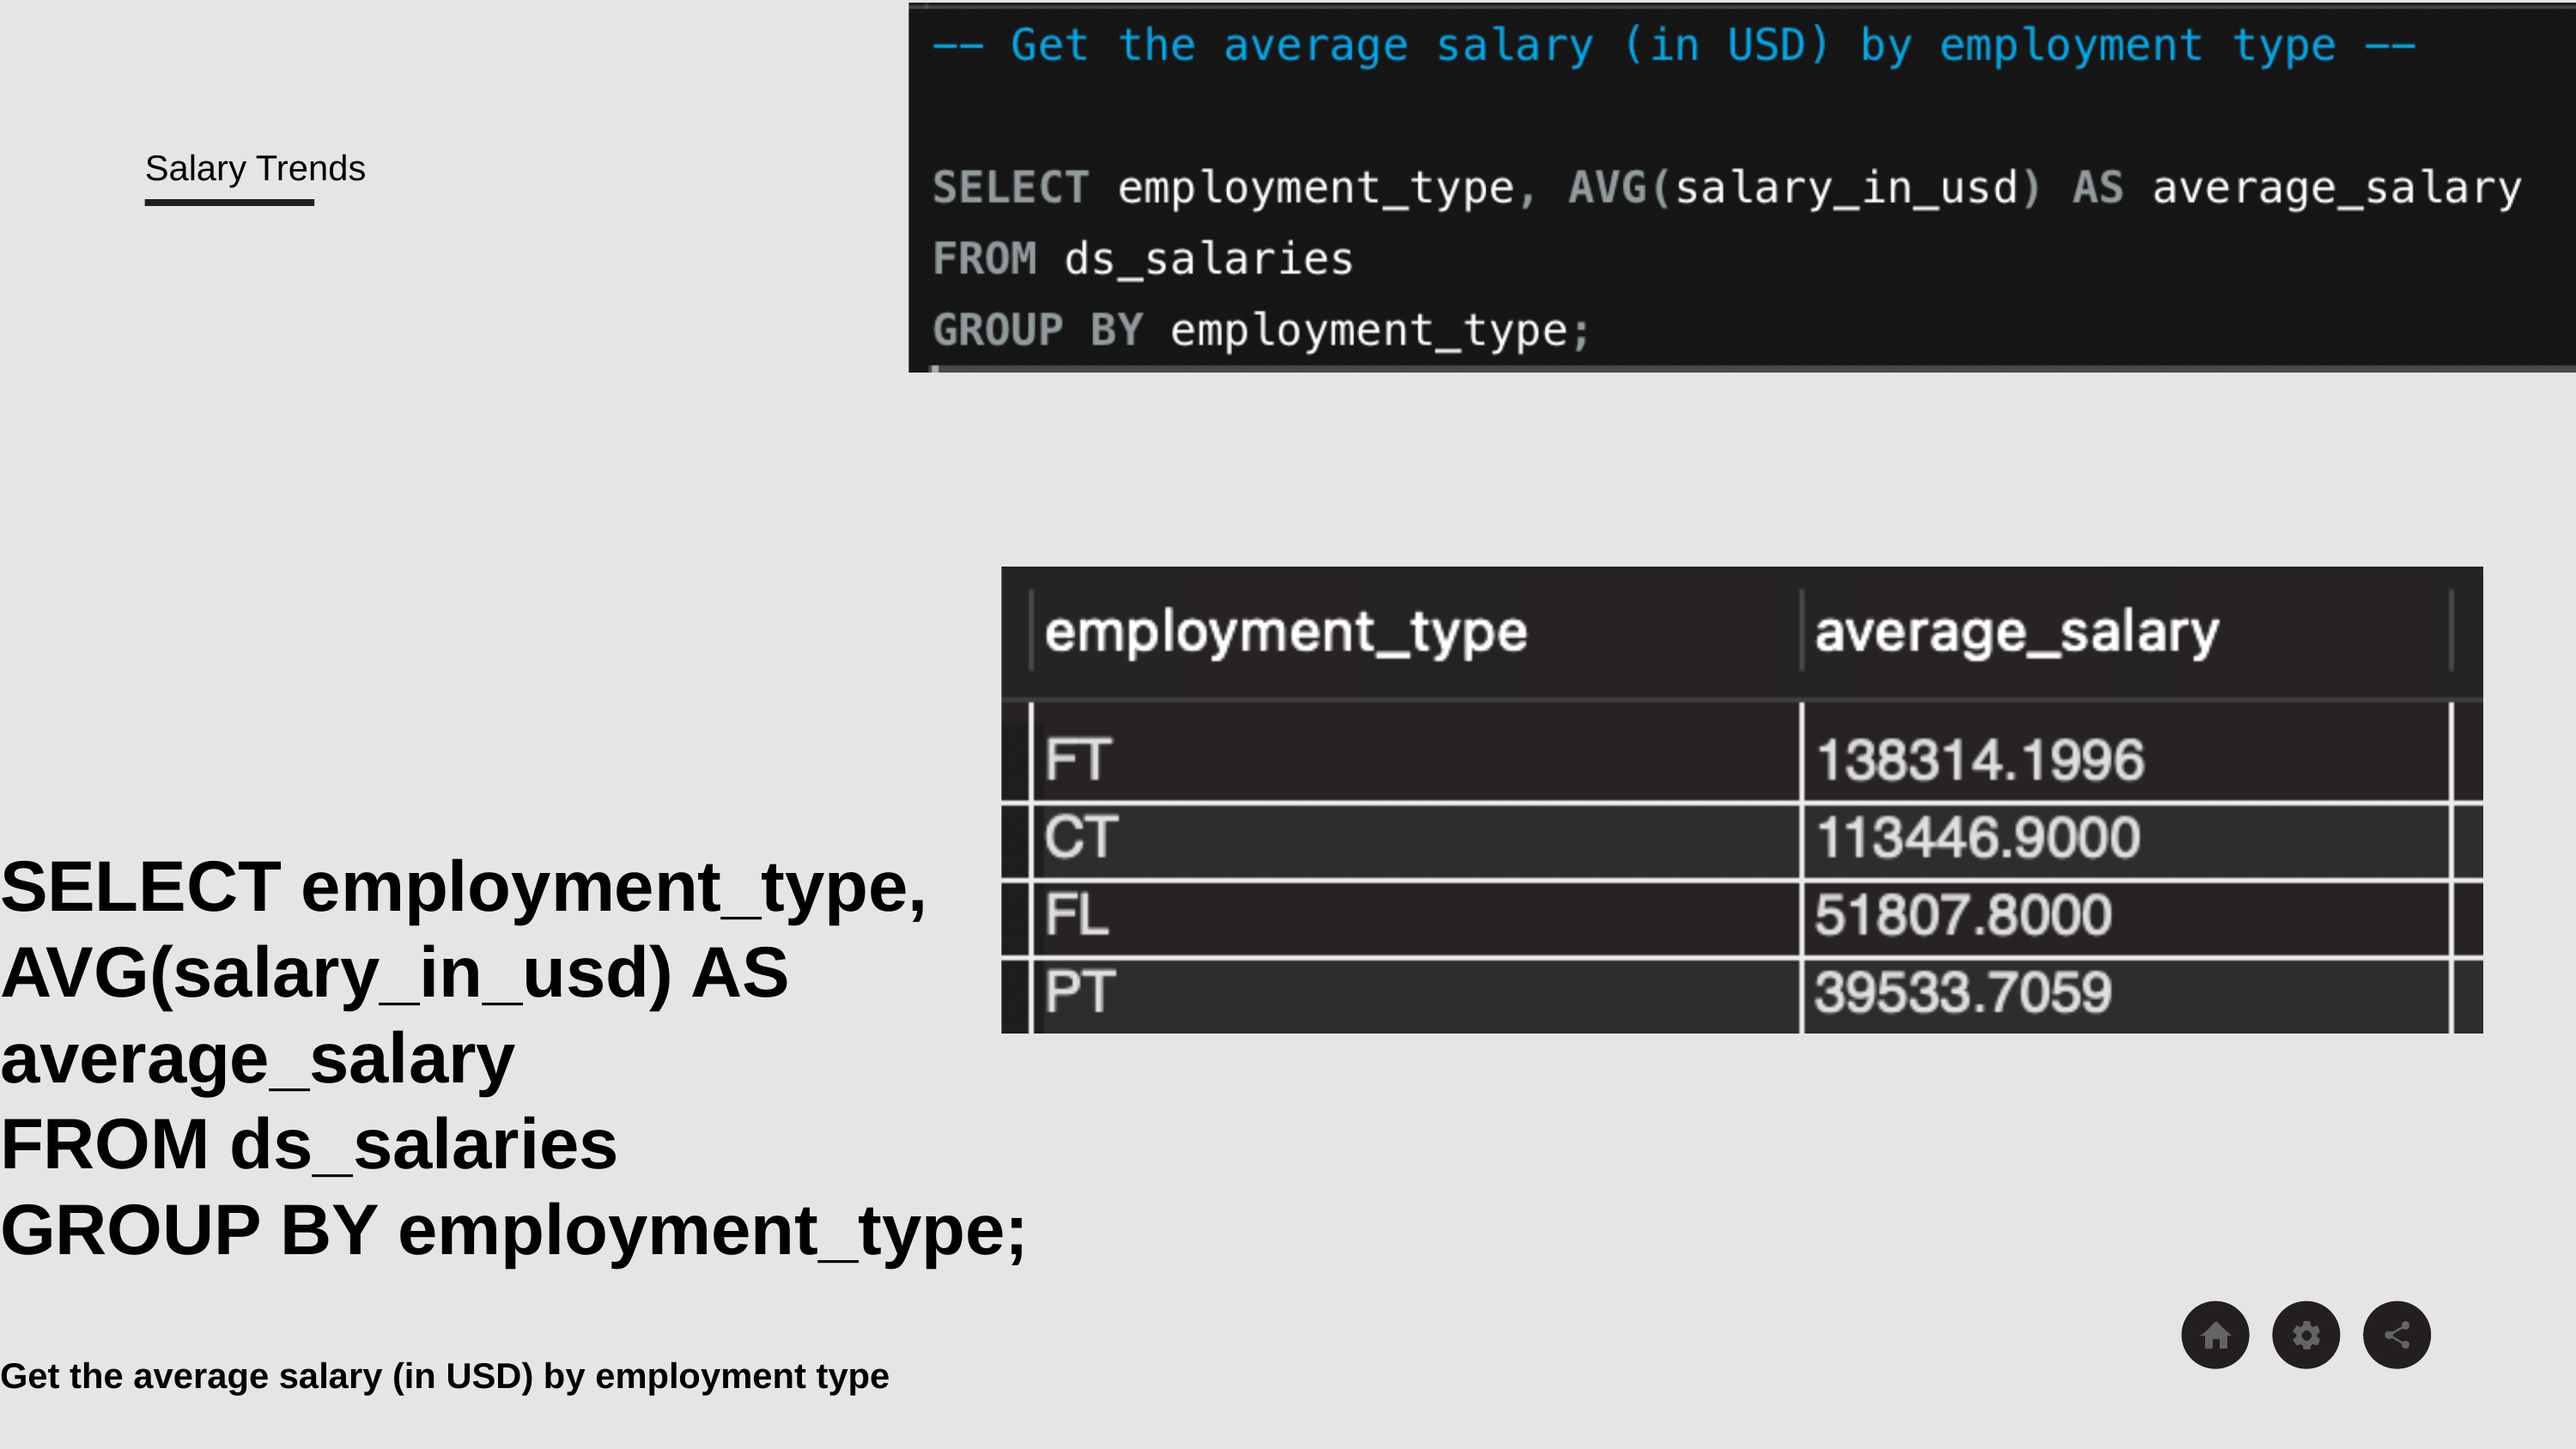

Salary Trends

SELECT employment_type, AVG(salary_in_usd) AS average_salary
FROM ds_salaries
GROUP BY employment_type;
Get the average salary (in USD) by employment type